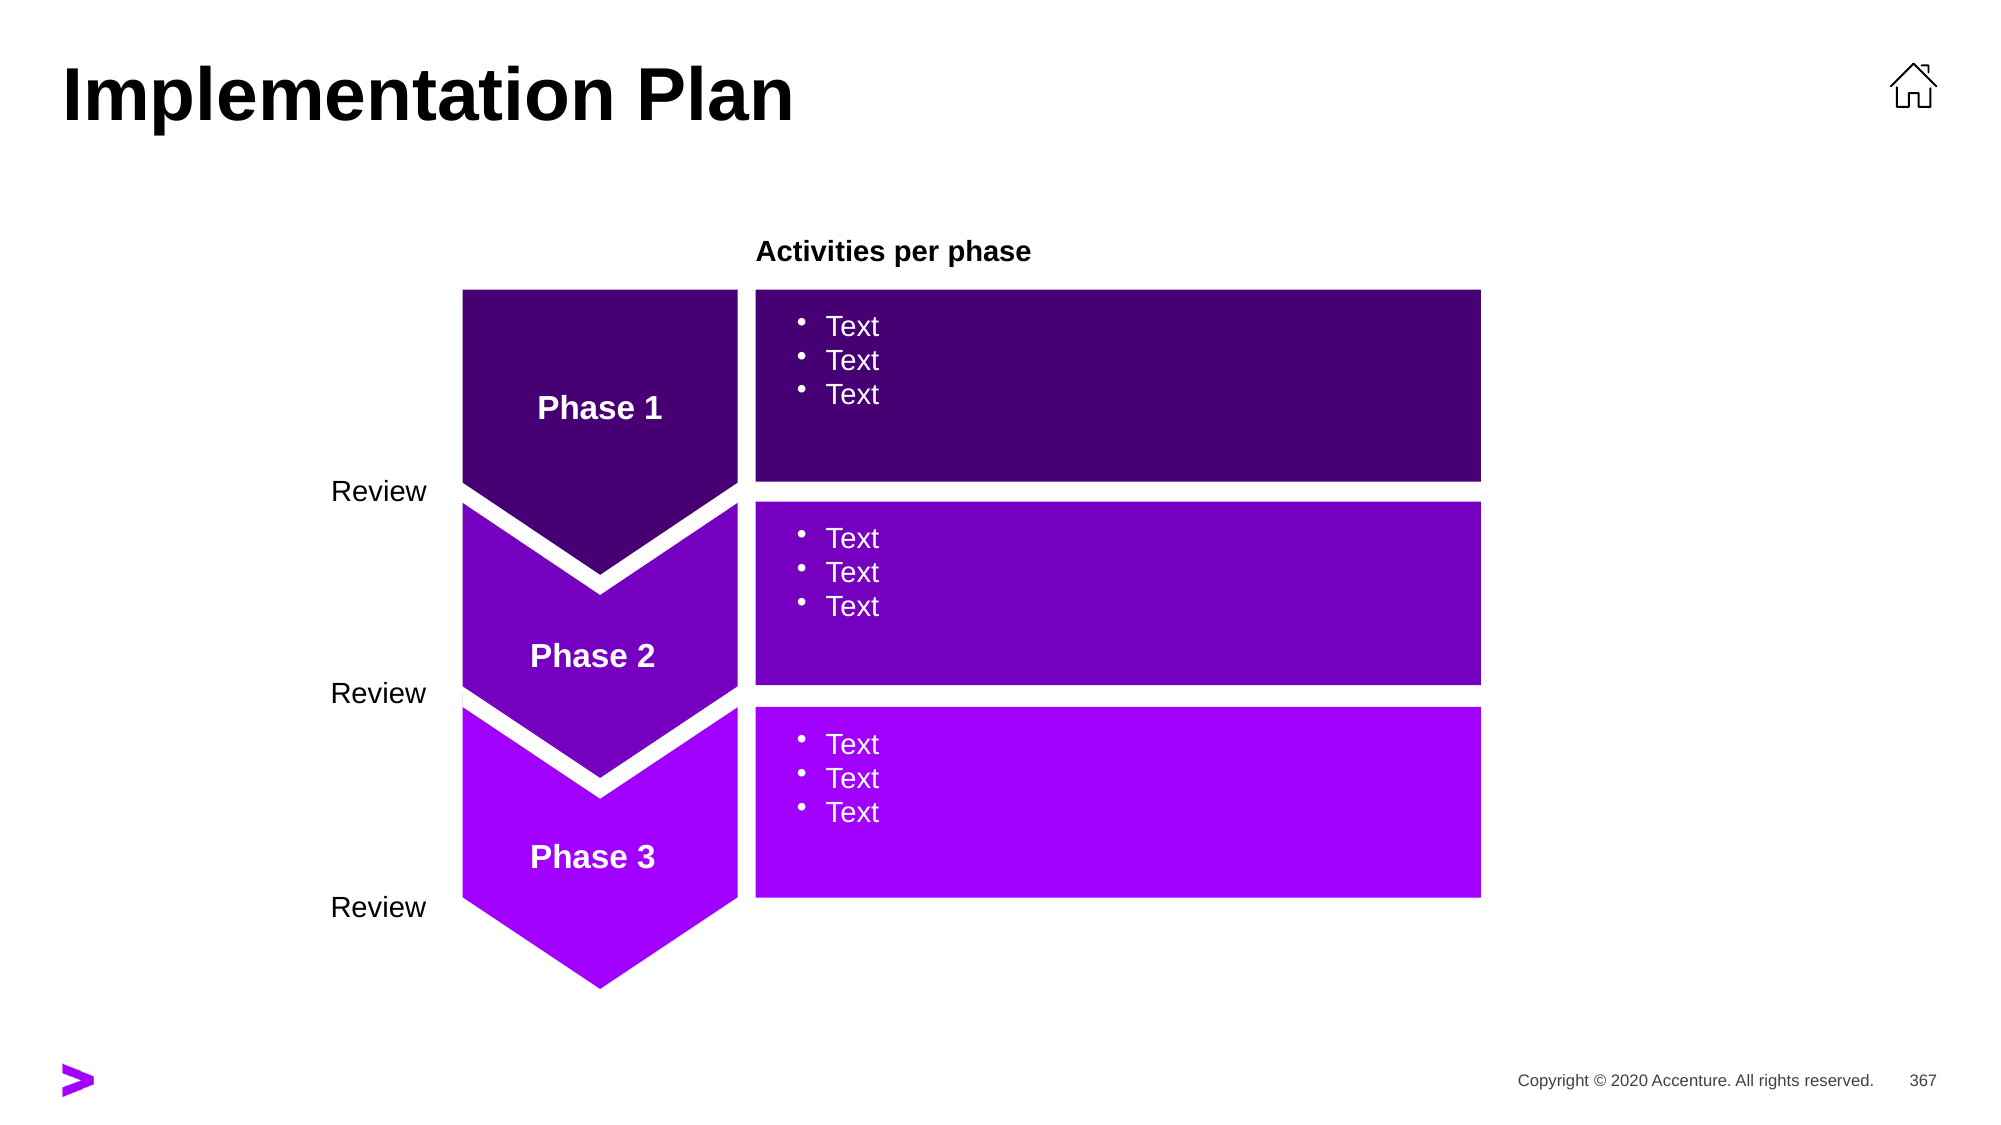

# Implementation Plan

Activities per phase
Text
Text
Text
Phase 1
Review
Text
Text
Text
Phase 2
Review
Phase 3
Text
Text
Text
Review